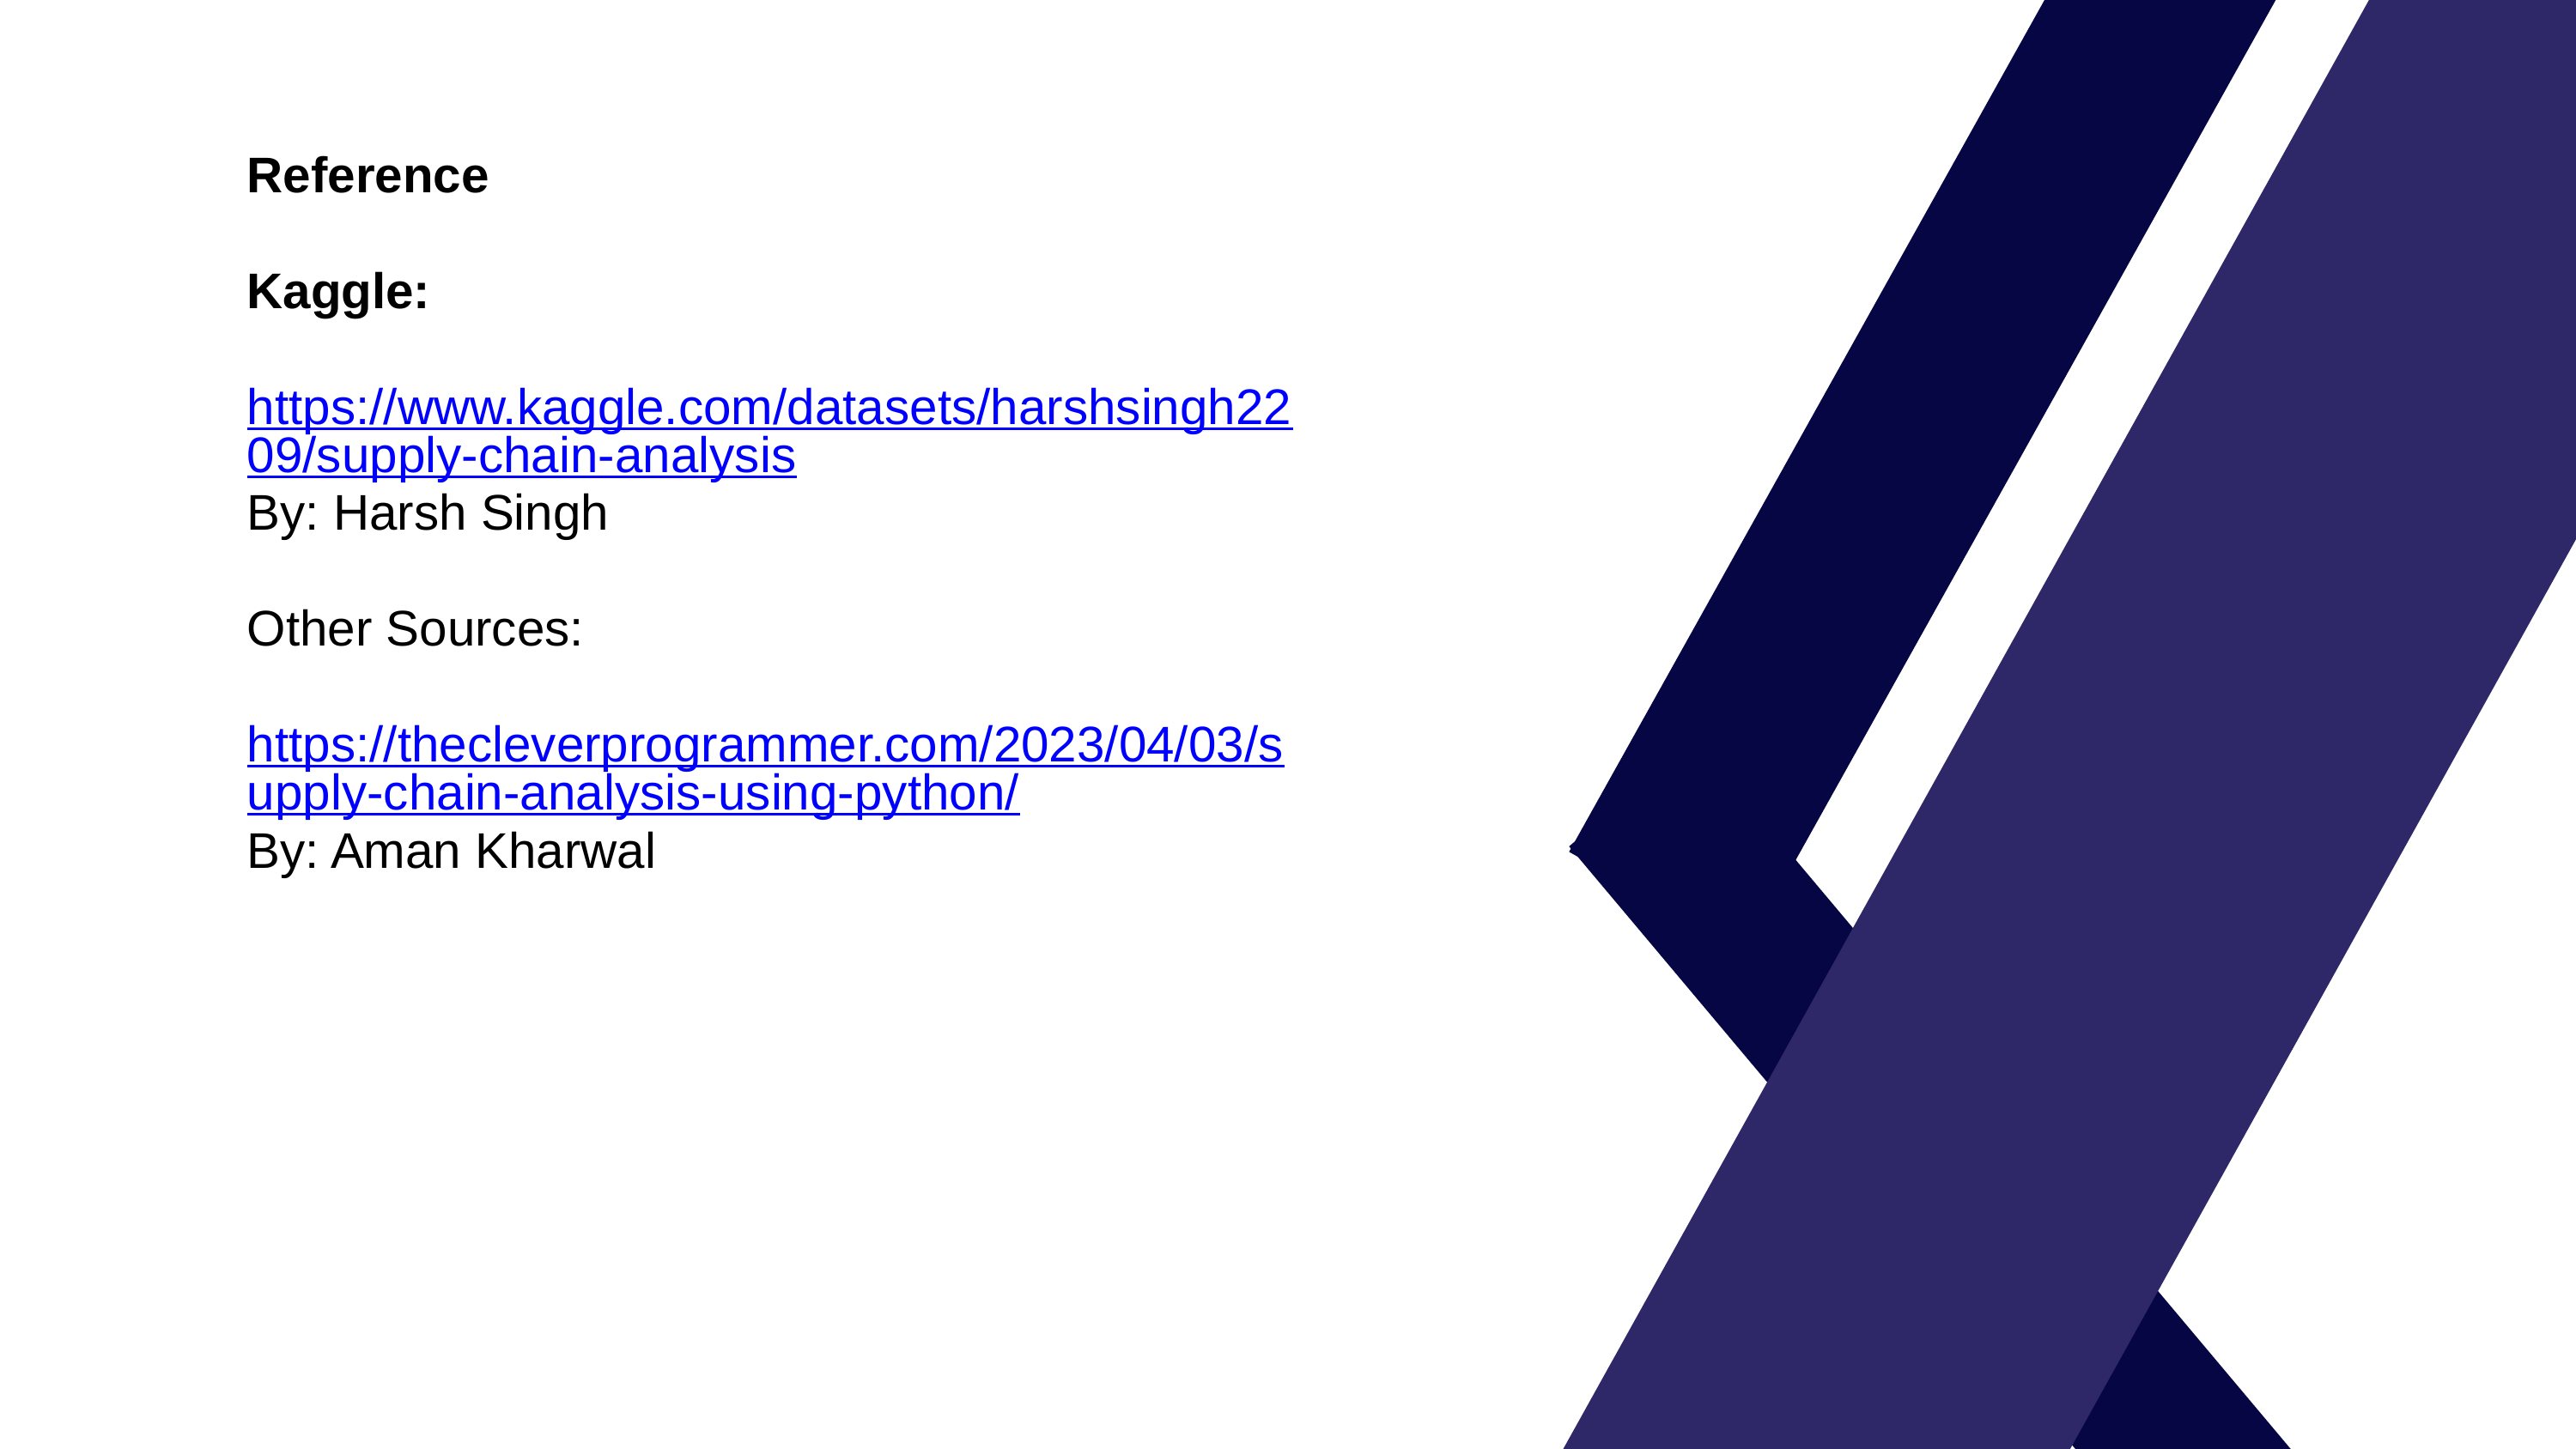

Reference

Kaggle:
 https://www.kaggle.com/datasets/harshsingh2209/supply-chain-analysis
By: Harsh Singh

Other Sources:

https://thecleverprogrammer.com/2023/04/03/supply-chain-analysis-using-python/
By: Aman Kharwal